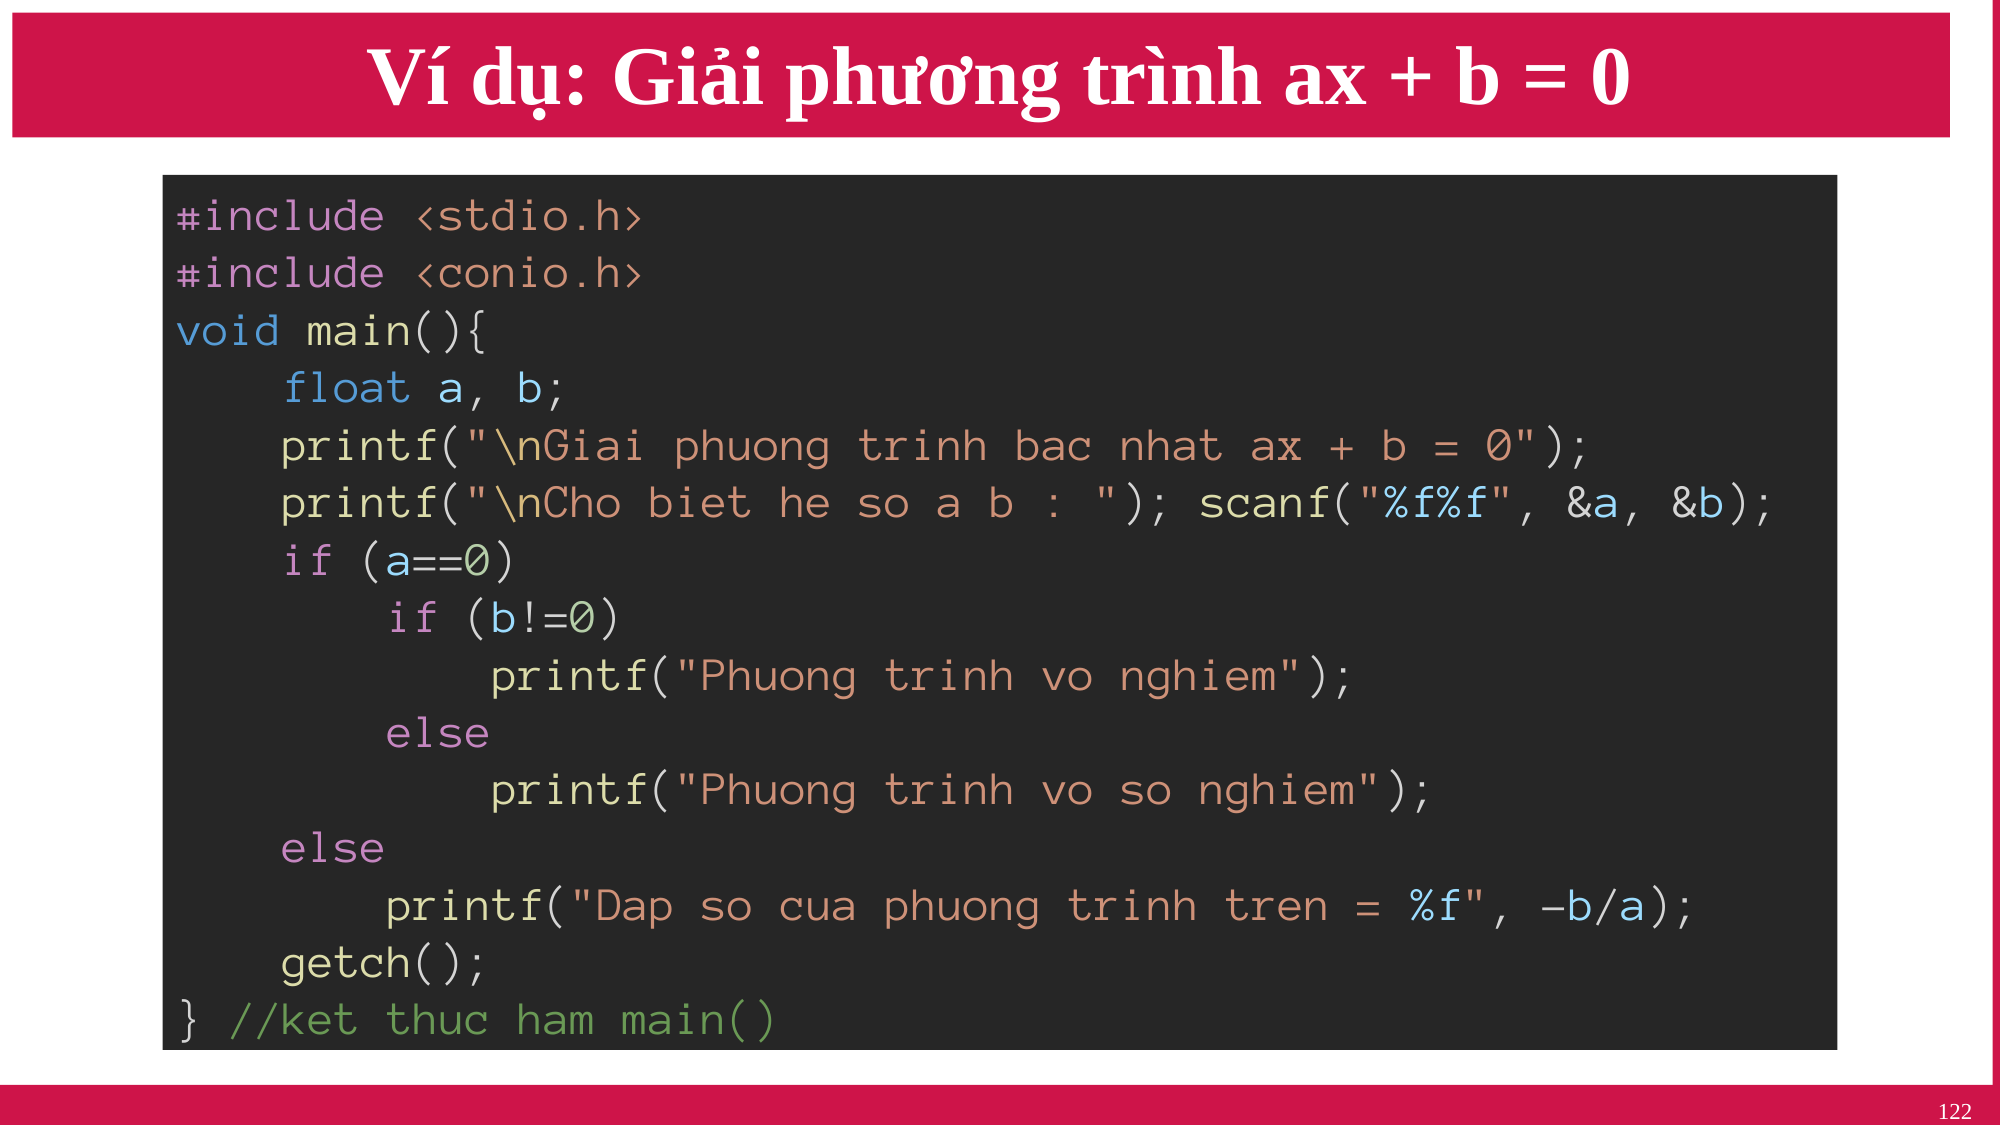

# Ví dụ: Giải phương trình ax + b = 0
#include <stdio.h>
#include <conio.h>
void main(){
    float a, b;
    printf("\nGiai phuong trinh bac nhat ax + b = 0");
    printf("\nCho biet he so a b : "); scanf("%f%f", &a, &b);
    if (a==0)
        if (b!=0)
            printf("Phuong trinh vo nghiem");
        else
            printf("Phuong trinh vo so nghiem");
    else
        printf("Dap so cua phuong trinh tren = %f", -b/a);
    getch();
} //ket thuc ham main()
122